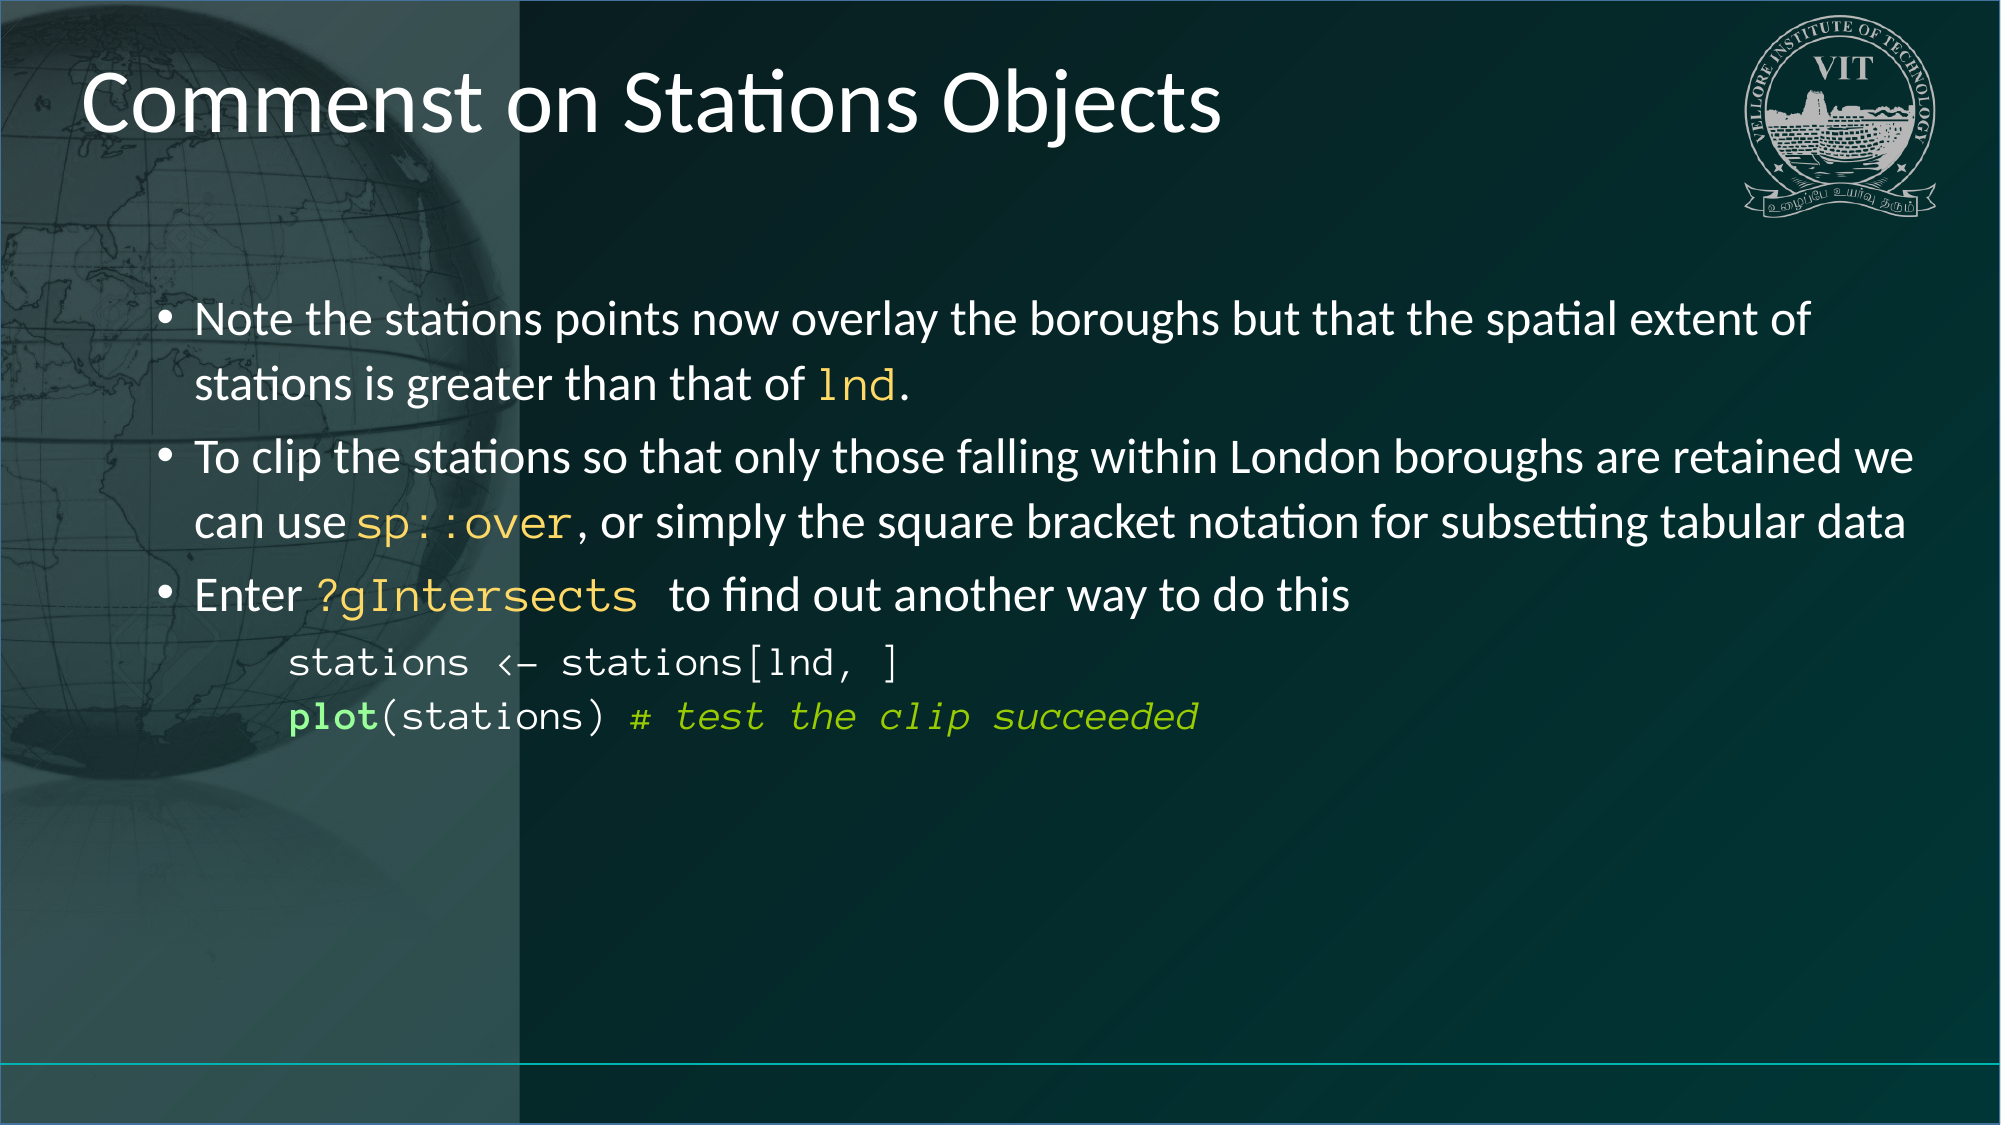

# Commenst on Stations Objects
Note the stations points now overlay the boroughs but that the spatial extent of stations is greater than that of lnd.
To clip the stations so that only those falling within London boroughs are retained we can use sp::over, or simply the square bracket notation for subsetting tabular data
Enter ?gIntersects to find out another way to do this
stations <- stations[lnd, ]
plot(stations) # test the clip succeeded